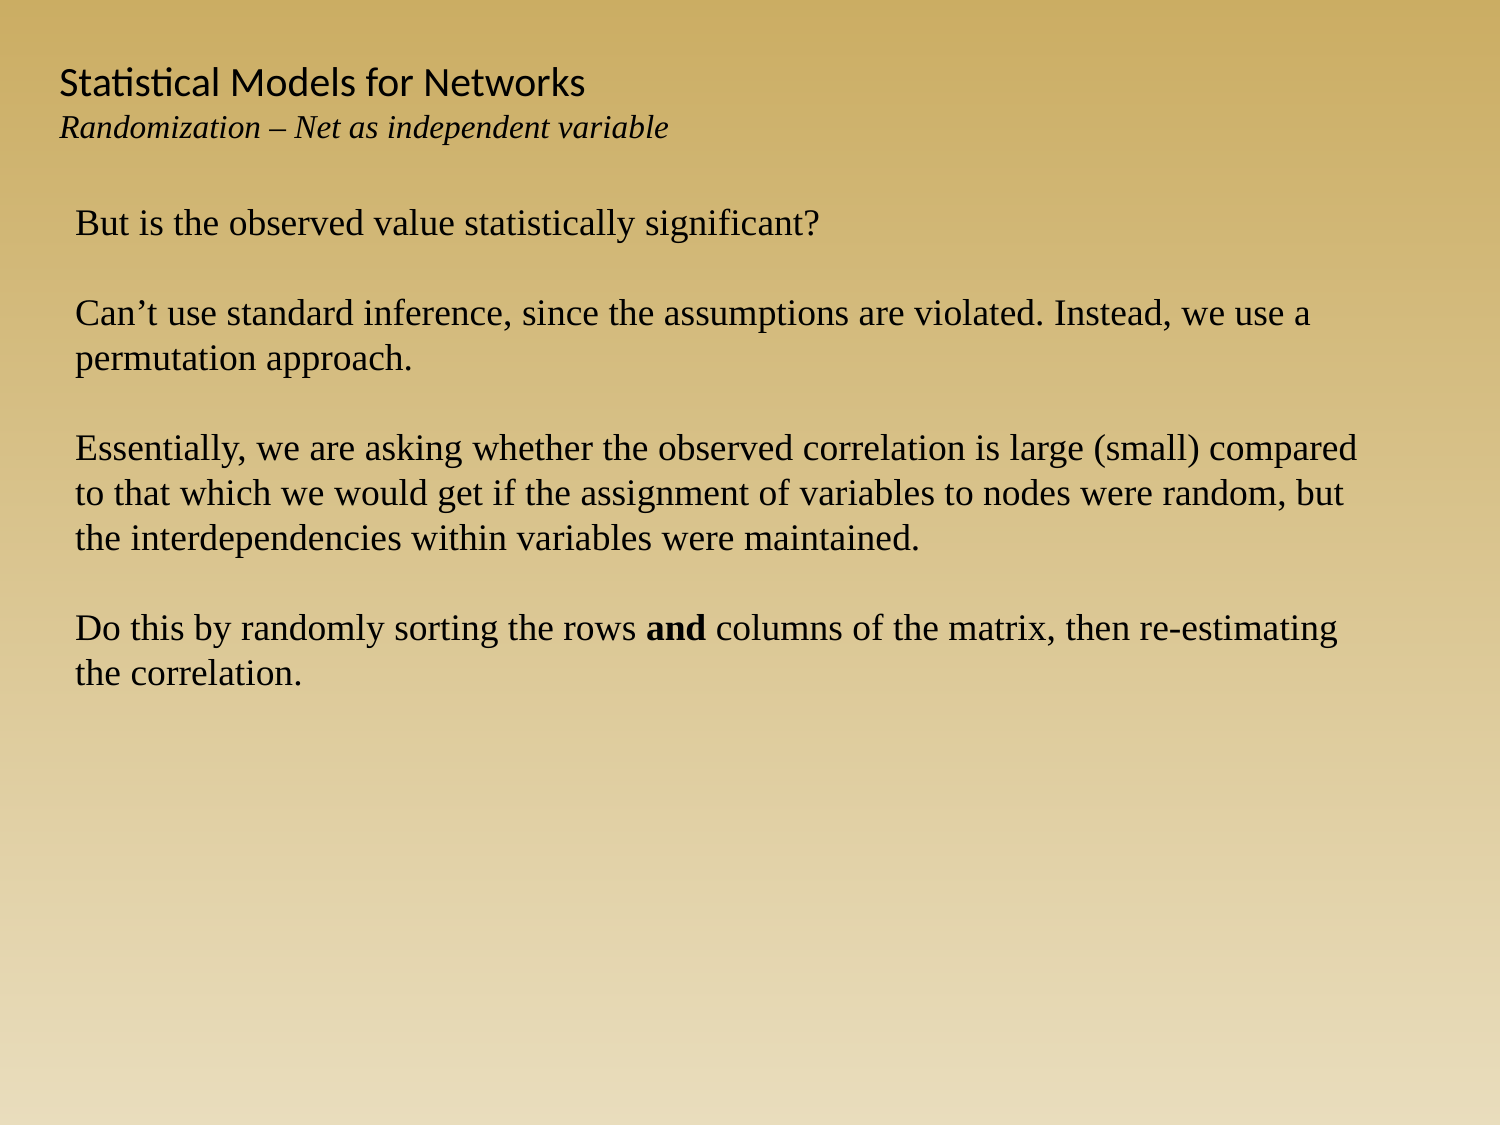

Statistical Models for Networks
Randomization – Net as independent variable
But is the observed value statistically significant?

Can’t use standard inference, since the assumptions are violated. Instead, we use a permutation approach.

Essentially, we are asking whether the observed correlation is large (small) compared to that which we would get if the assignment of variables to nodes were random, but the interdependencies within variables were maintained.

Do this by randomly sorting the rows and columns of the matrix, then re-estimating the correlation.